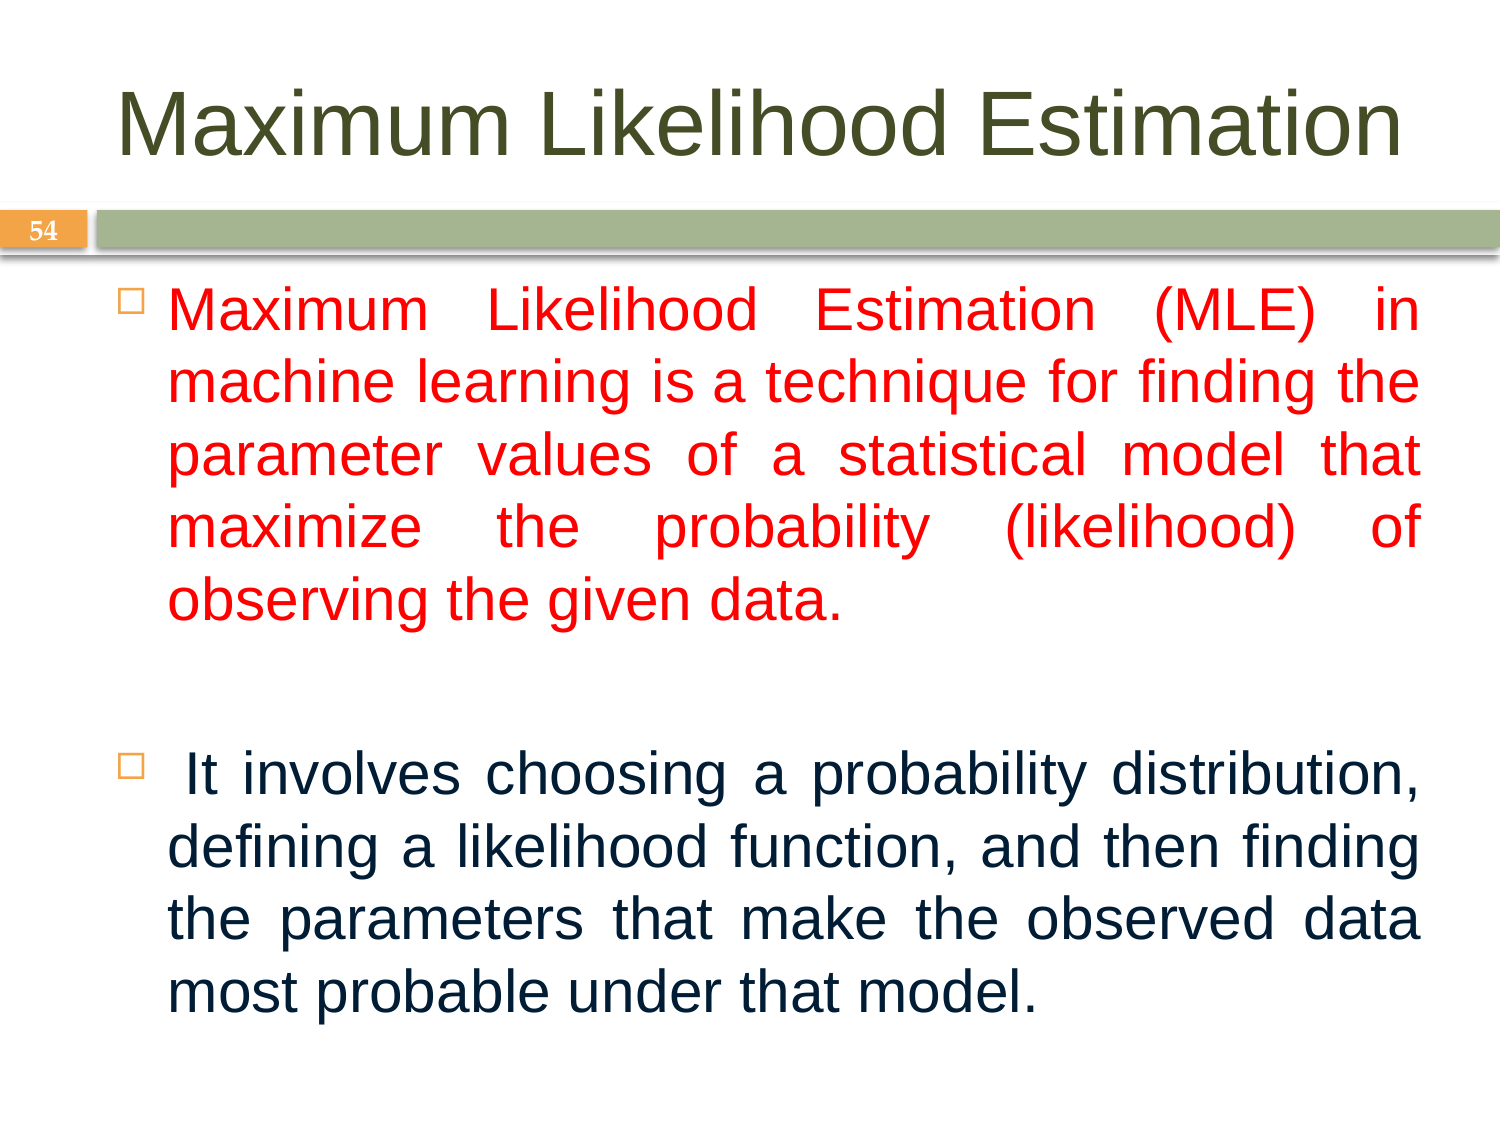

# Maximum Likelihood Estimation
54
Maximum Likelihood Estimation (MLE) in machine learning is a technique for finding the parameter values of a statistical model that maximize the probability (likelihood) of observing the given data.

 It involves choosing a probability distribution, defining a likelihood function, and then finding the parameters that make the observed data most probable under that model.